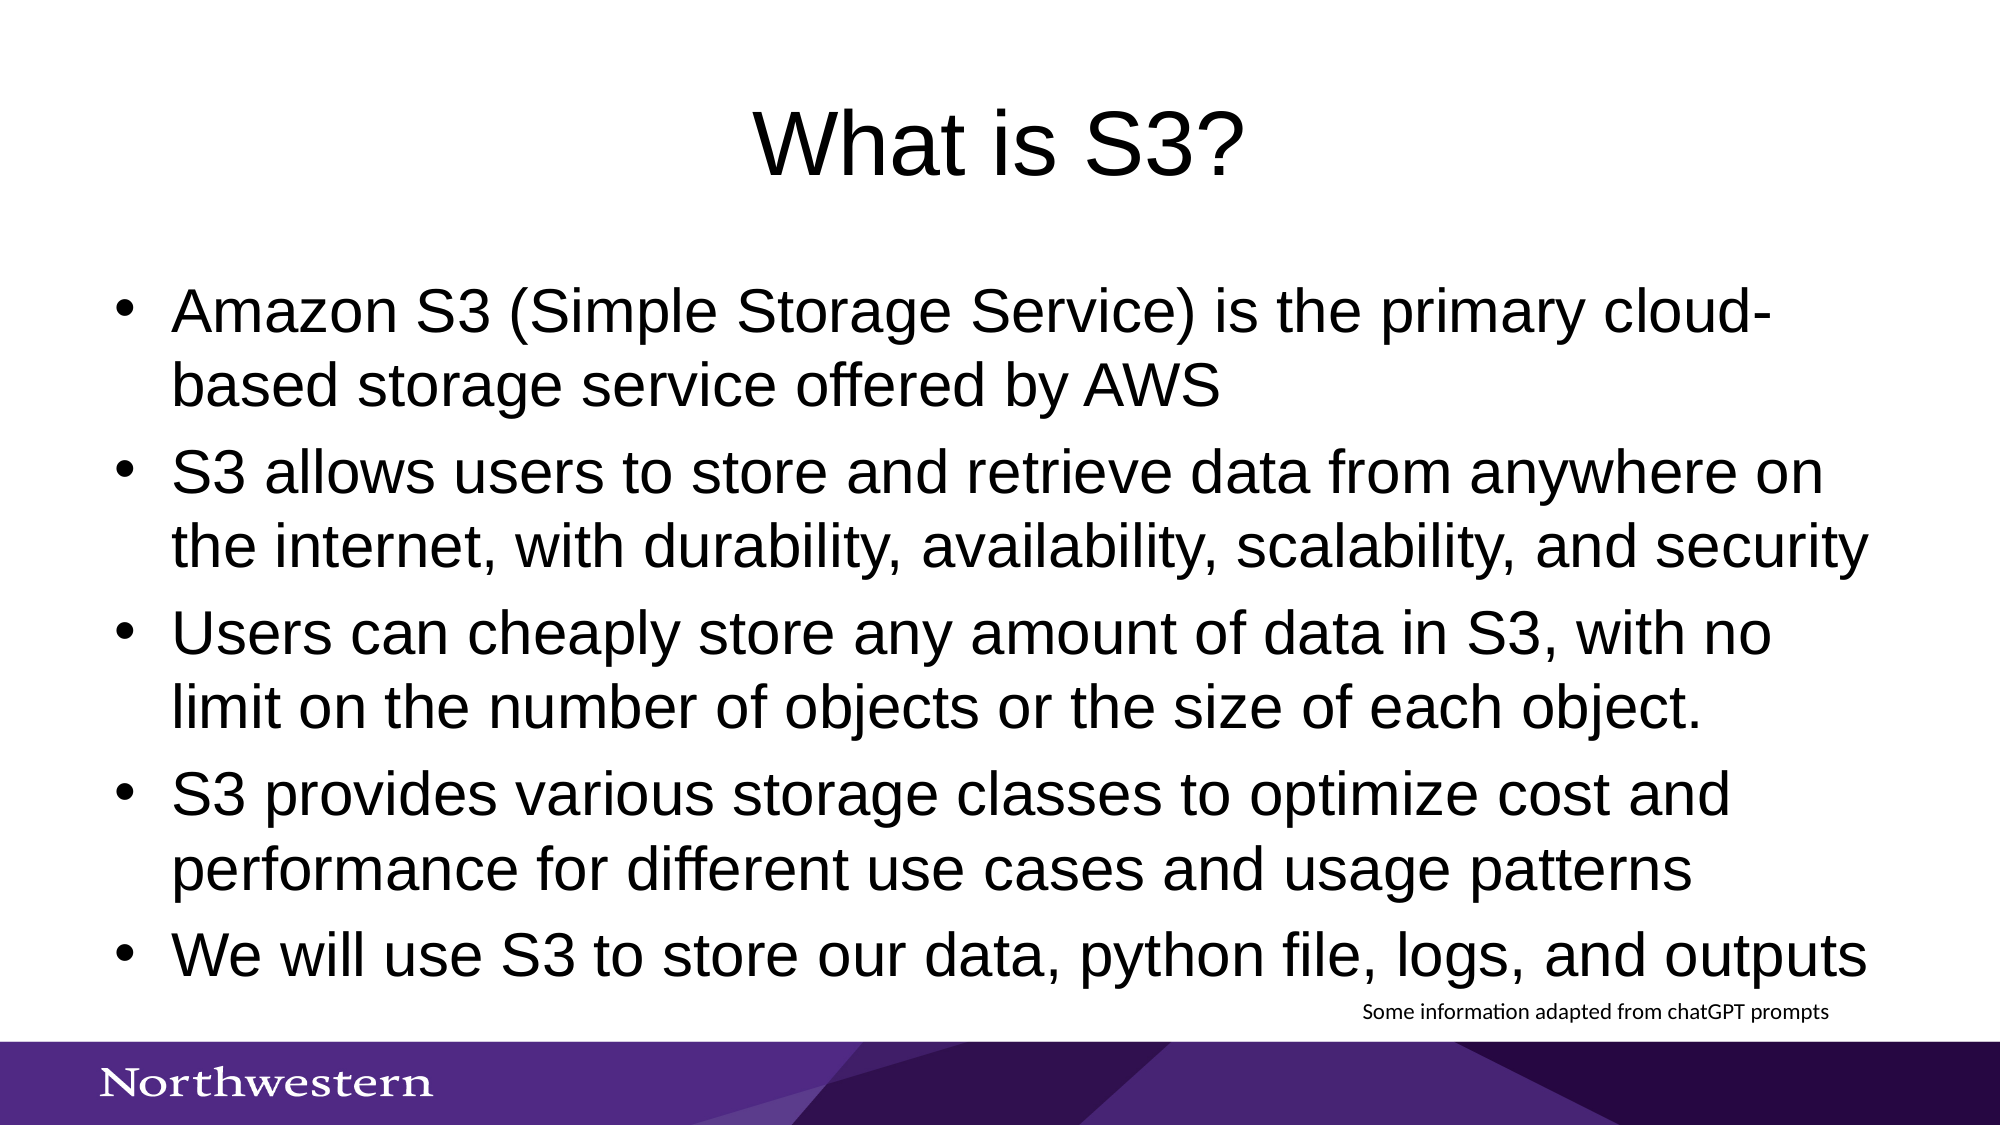

# What is S3?
Amazon S3 (Simple Storage Service) is the primary cloud-based storage service offered by AWS
S3 allows users to store and retrieve data from anywhere on the internet, with durability, availability, scalability, and security
Users can cheaply store any amount of data in S3, with no limit on the number of objects or the size of each object.
S3 provides various storage classes to optimize cost and performance for different use cases and usage patterns
We will use S3 to store our data, python file, logs, and outputs
Some information adapted from chatGPT prompts